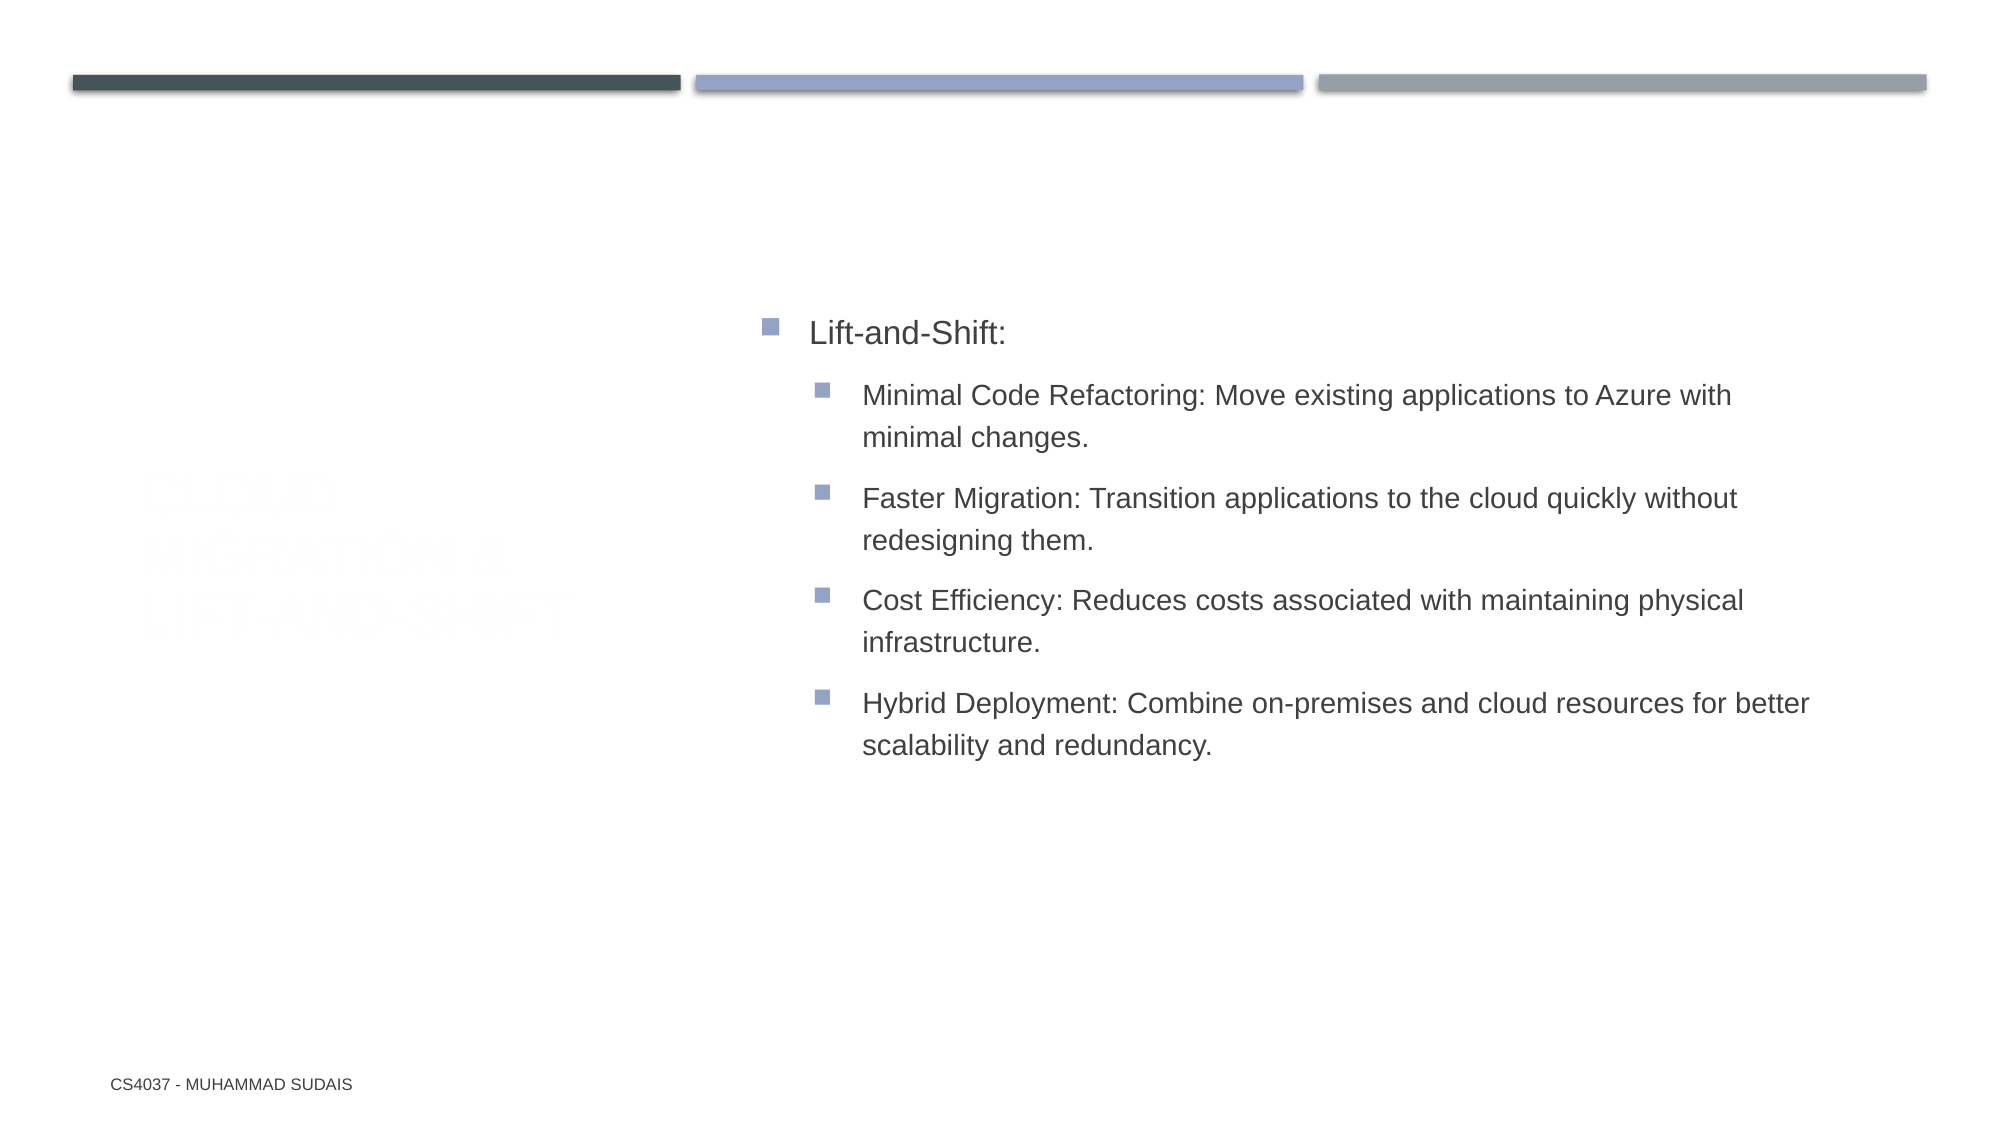

# Cloud Migration & Lift-and-Shift
Lift-and-Shift:
Minimal Code Refactoring: Move existing applications to Azure with minimal changes.
Faster Migration: Transition applications to the cloud quickly without redesigning them.
Cost Efficiency: Reduces costs associated with maintaining physical infrastructure.
Hybrid Deployment: Combine on-premises and cloud resources for better scalability and redundancy.

CS4037 - Muhammad Sudais